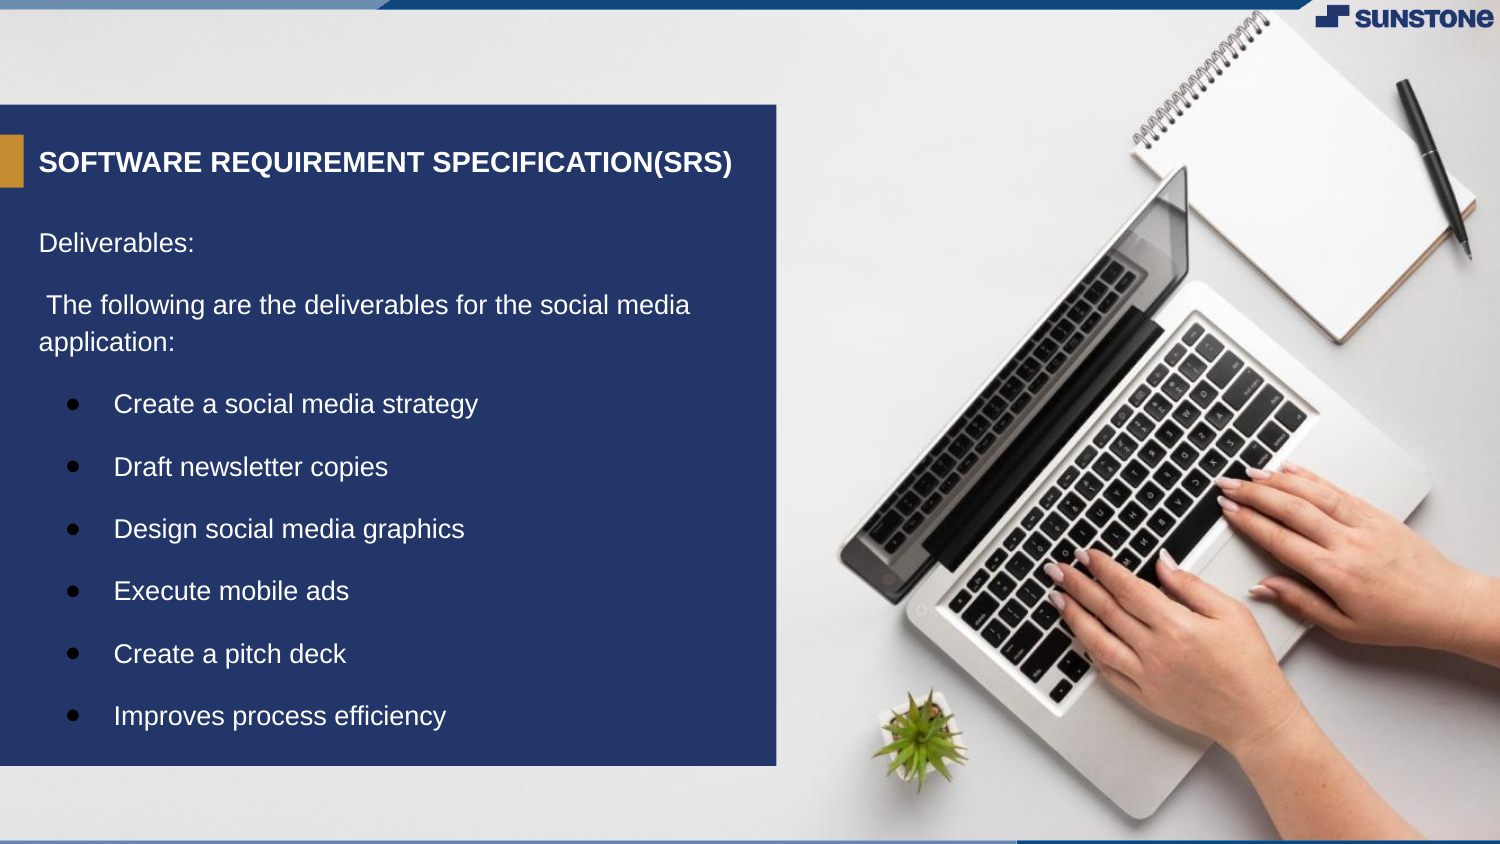

# SOFTWARE REQUIREMENT SPECIFICATION(SRS)
Deliverables:
 The following are the deliverables for the social media application:
Create a social media strategy
Draft newsletter copies
Design social media graphics
Execute mobile ads
Create a pitch deck
Improves process efficiency